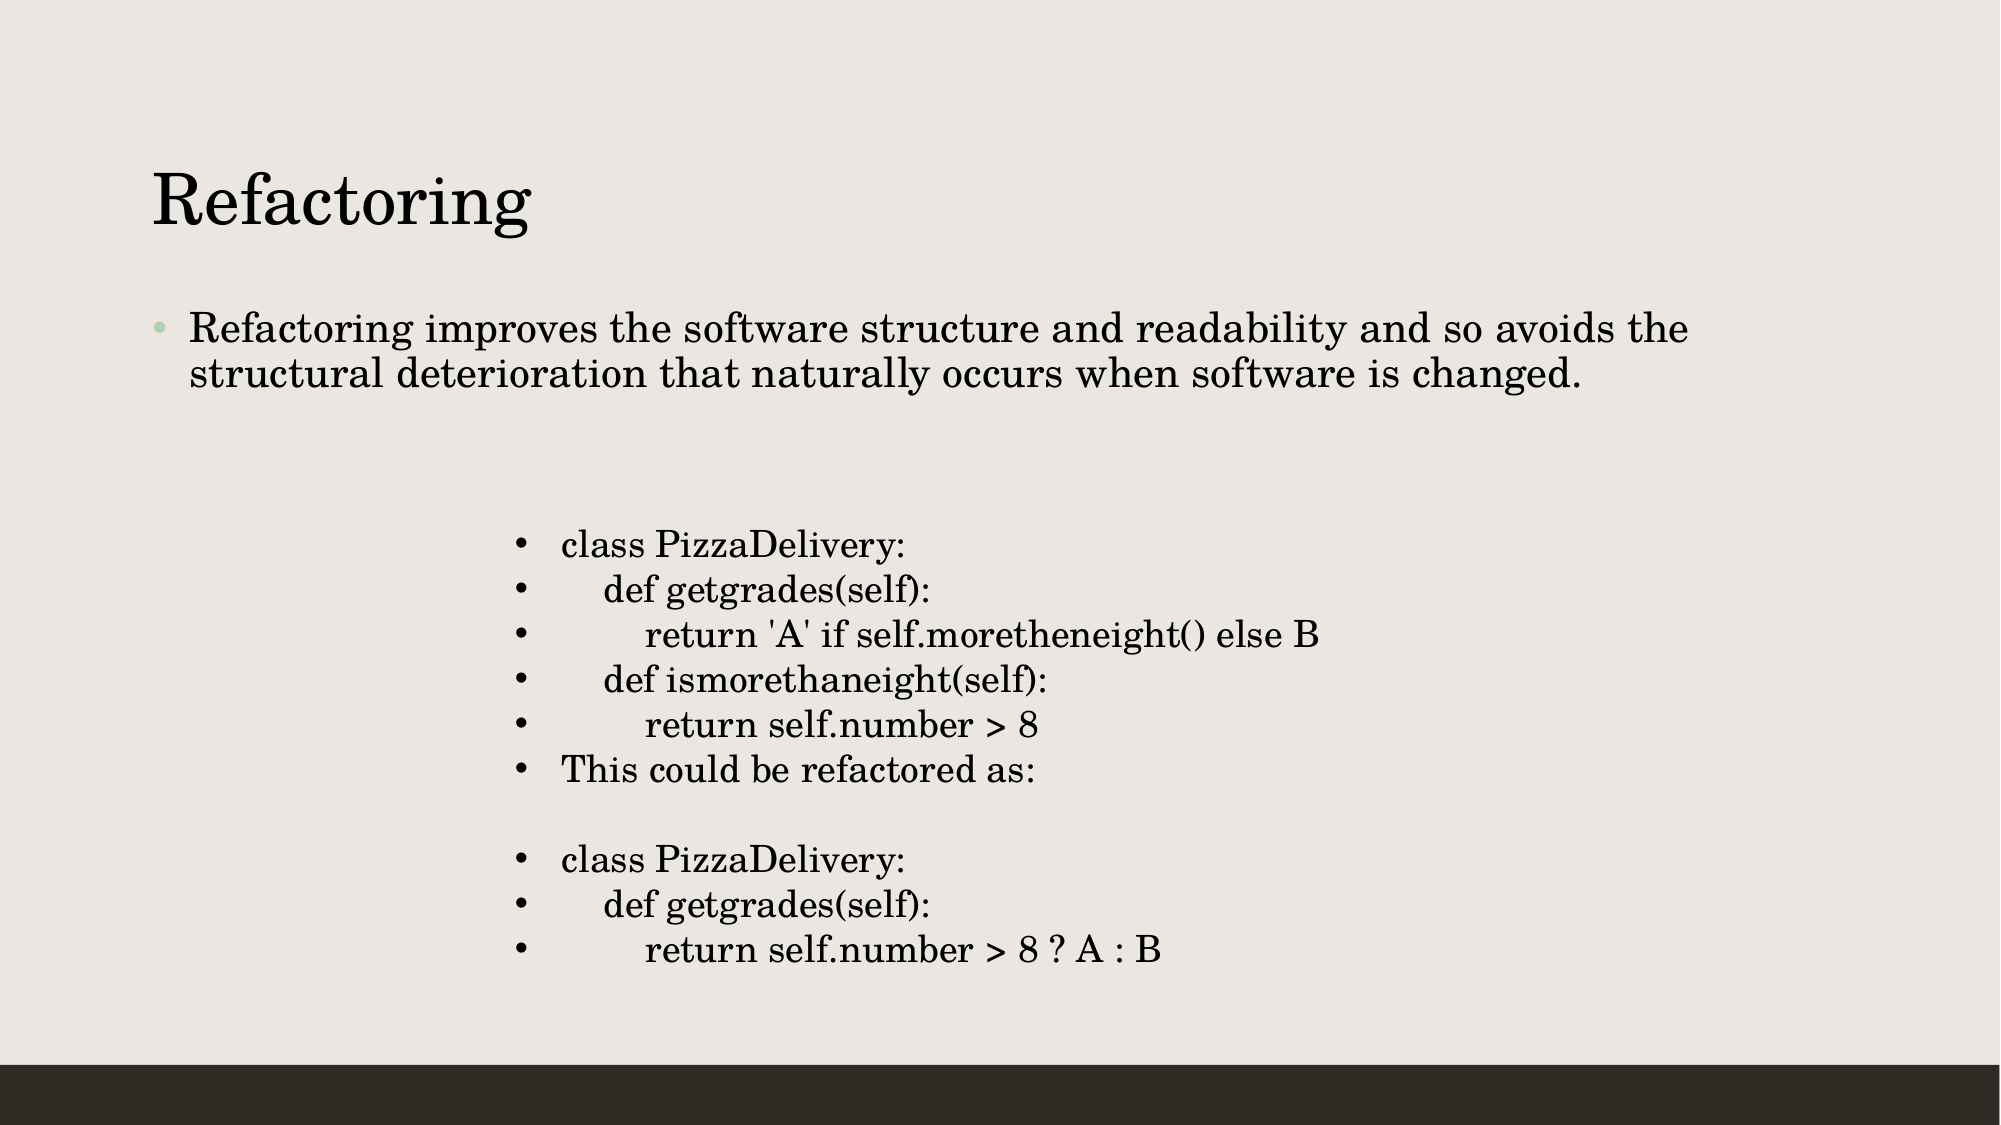

# Refactoring
Refactoring improves the software structure and readability and so avoids the structural deterioration that naturally occurs when software is changed.
class PizzaDelivery:
    def getgrades(self):
        return 'A' if self.moretheneight() else B
    def ismorethaneight(self):
        return self.number > 8
This could be refactored as:

class PizzaDelivery:
    def getgrades(self):
        return self.number > 8 ? A : B